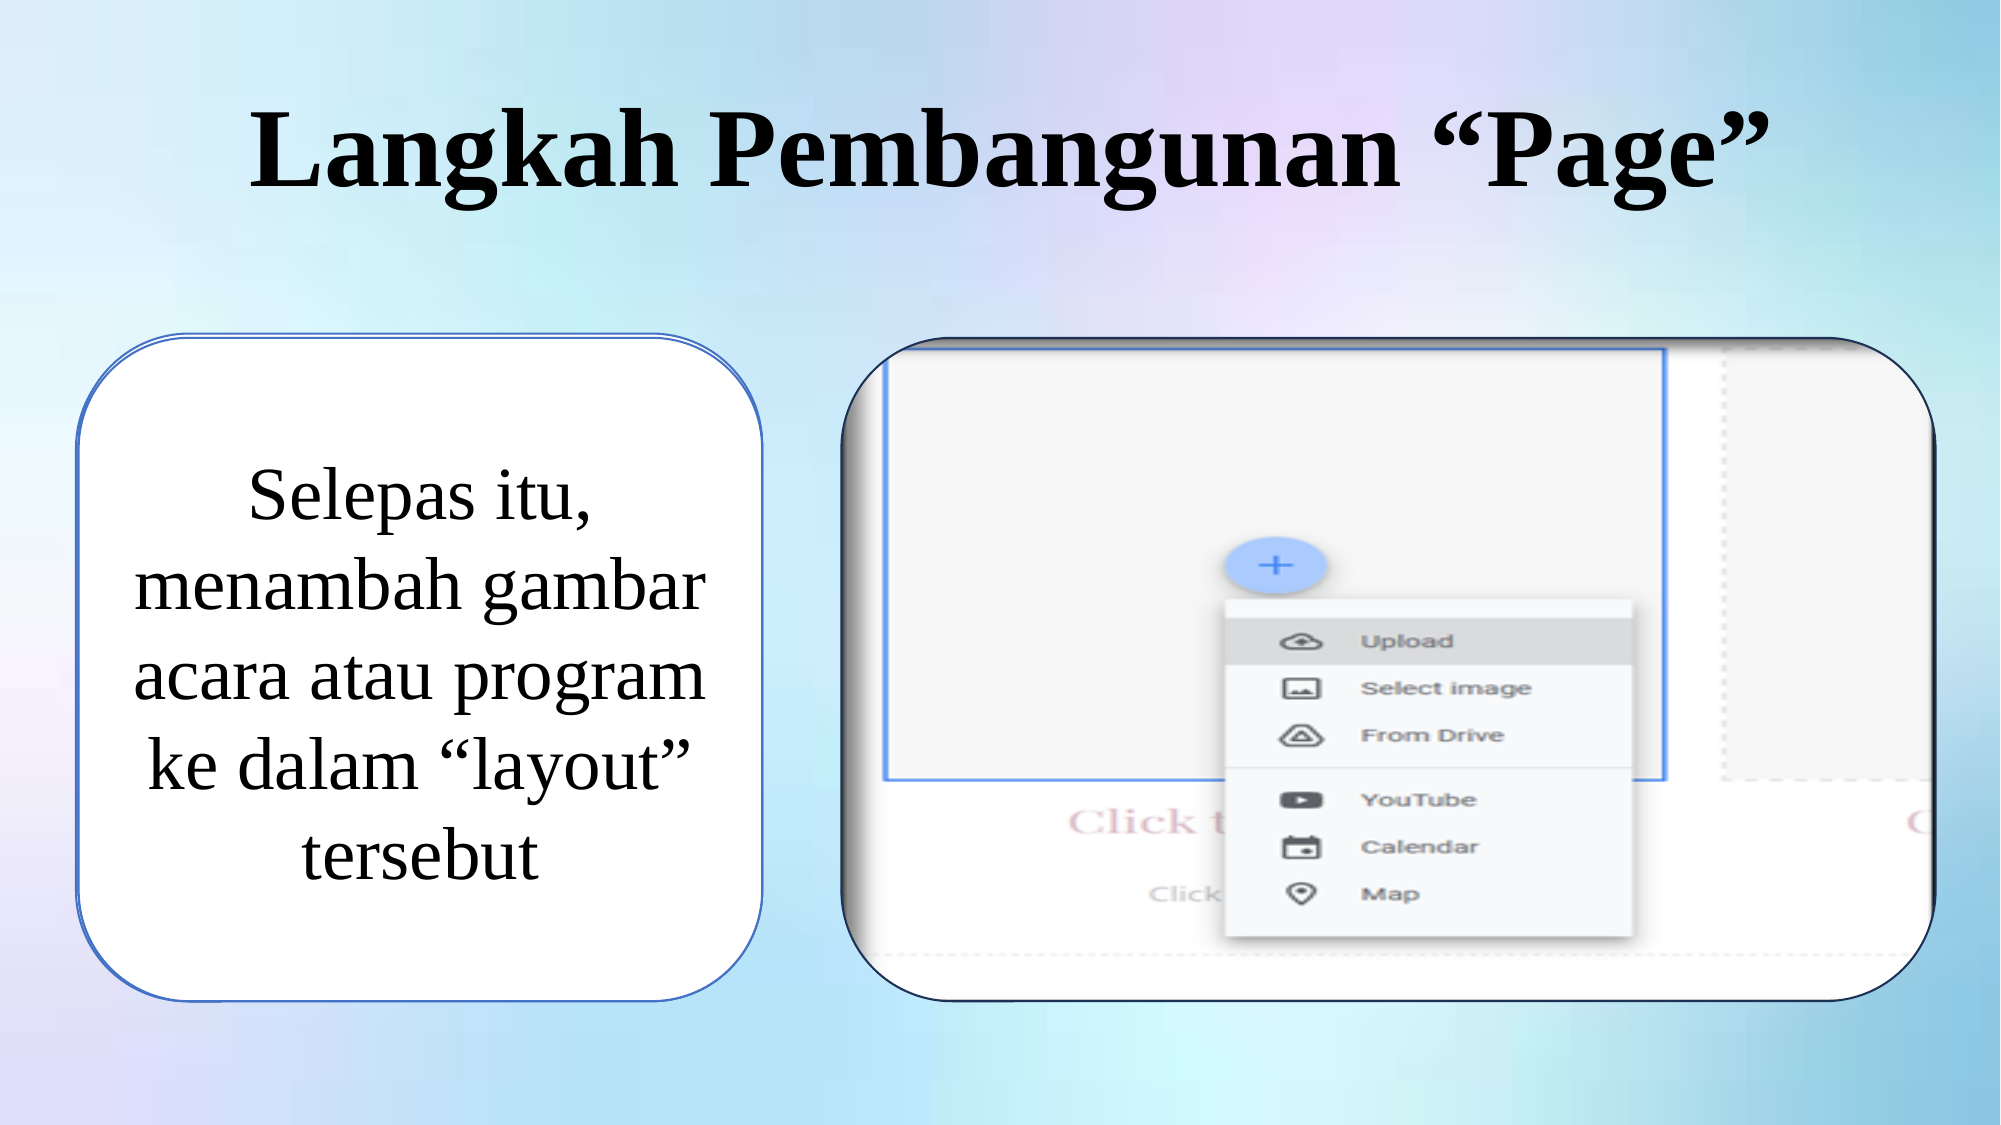

Ringkasan Aktiviti Latihan Industri
Projek “Google Site”
Laporan Teknikal
Langkah Pembangunan “Page”
Pada ”Page” tersebut, memilih ”layout” yang diingini di bahagian “Content Blocks”
Meletakkan ”header” di projek tersebut.
Menekan pada ”Site” Bahagian Pentadbiran dibawah ”Recent Site”
Pada halaman muka depan ”Google Site”, klik pada ”Page” untuk menambah halaman baru dibawah kategori ”Subpage” untuk ”Projek 2024”.
Selepas itu, menambah gambar acara atau program ke dalam “layout” tersebut

Log masuk menggunakan akaun “Google” yang diberi untuk mengakses “Google Site”.
Klik “Publish”  untuk menyimpan atau mengemaskini “Page” yang sudah selesai dibuat